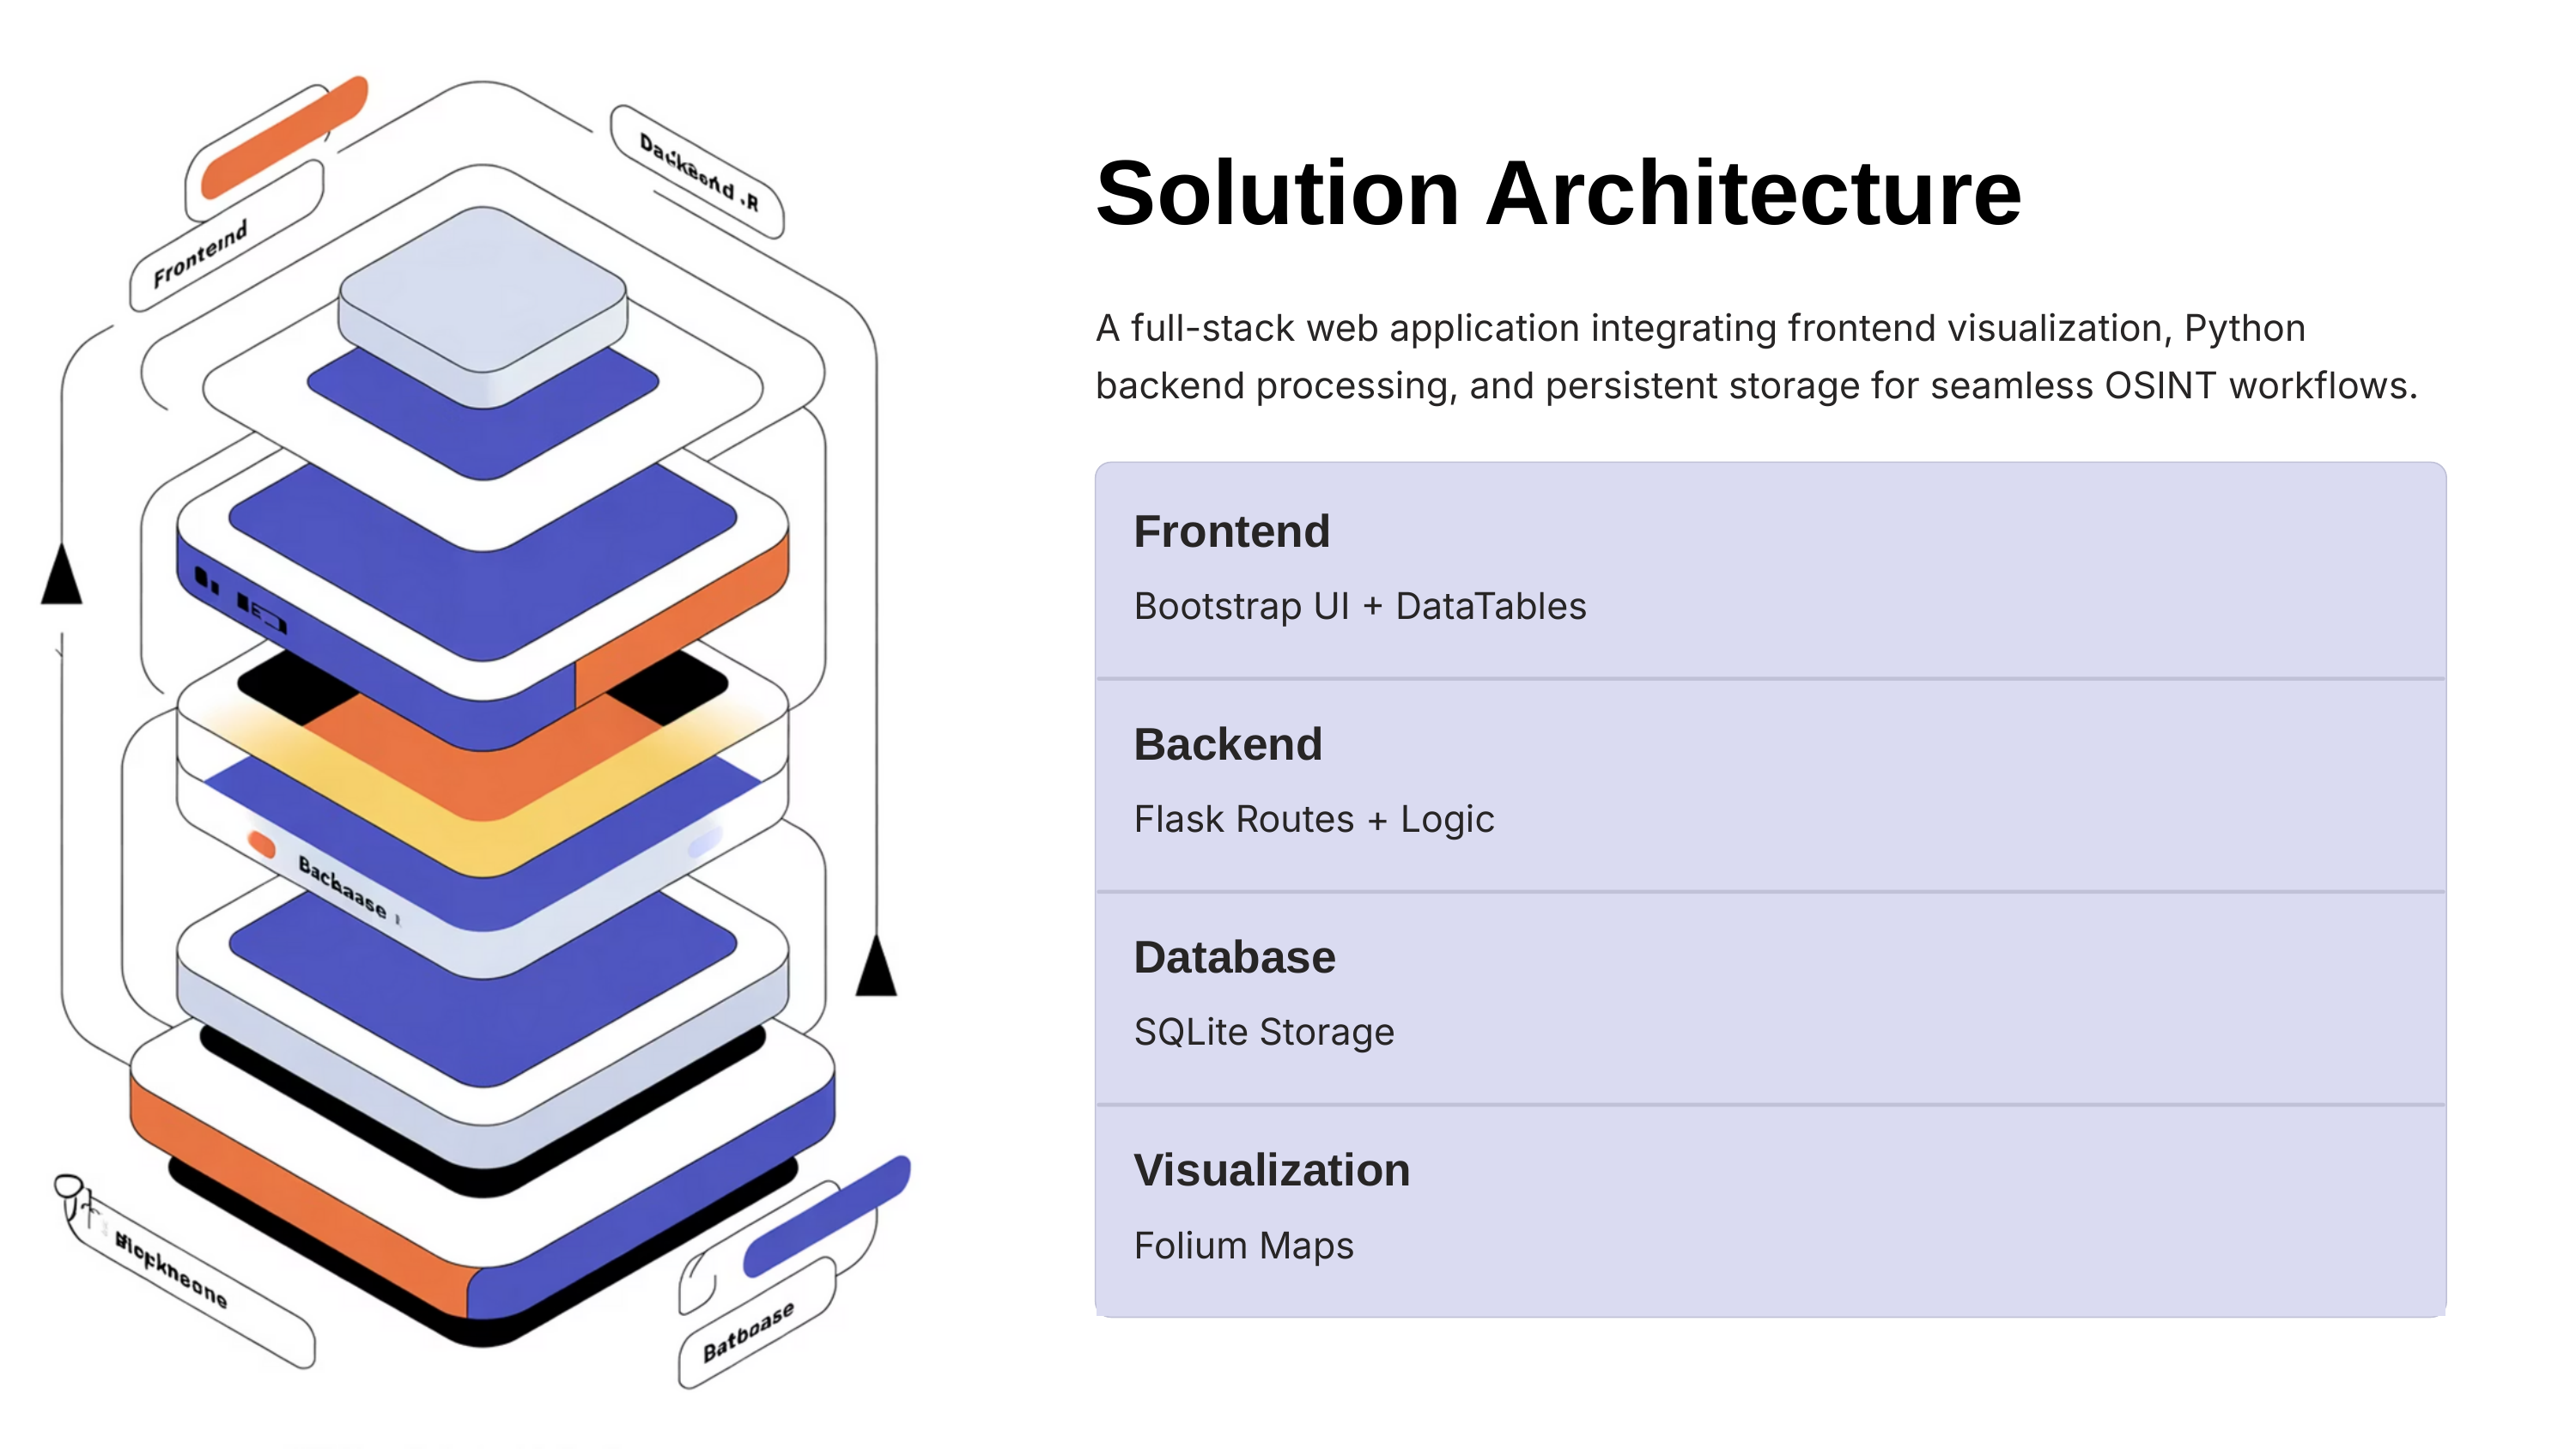

Solution Architecture
A full-stack web application integrating frontend visualization, Python backend processing, and persistent storage for seamless OSINT workflows.

Frontend
Bootstrap UI + DataTables

Backend
Flask Routes + Logic

Database
SQLite Storage

Visualization
Folium Maps